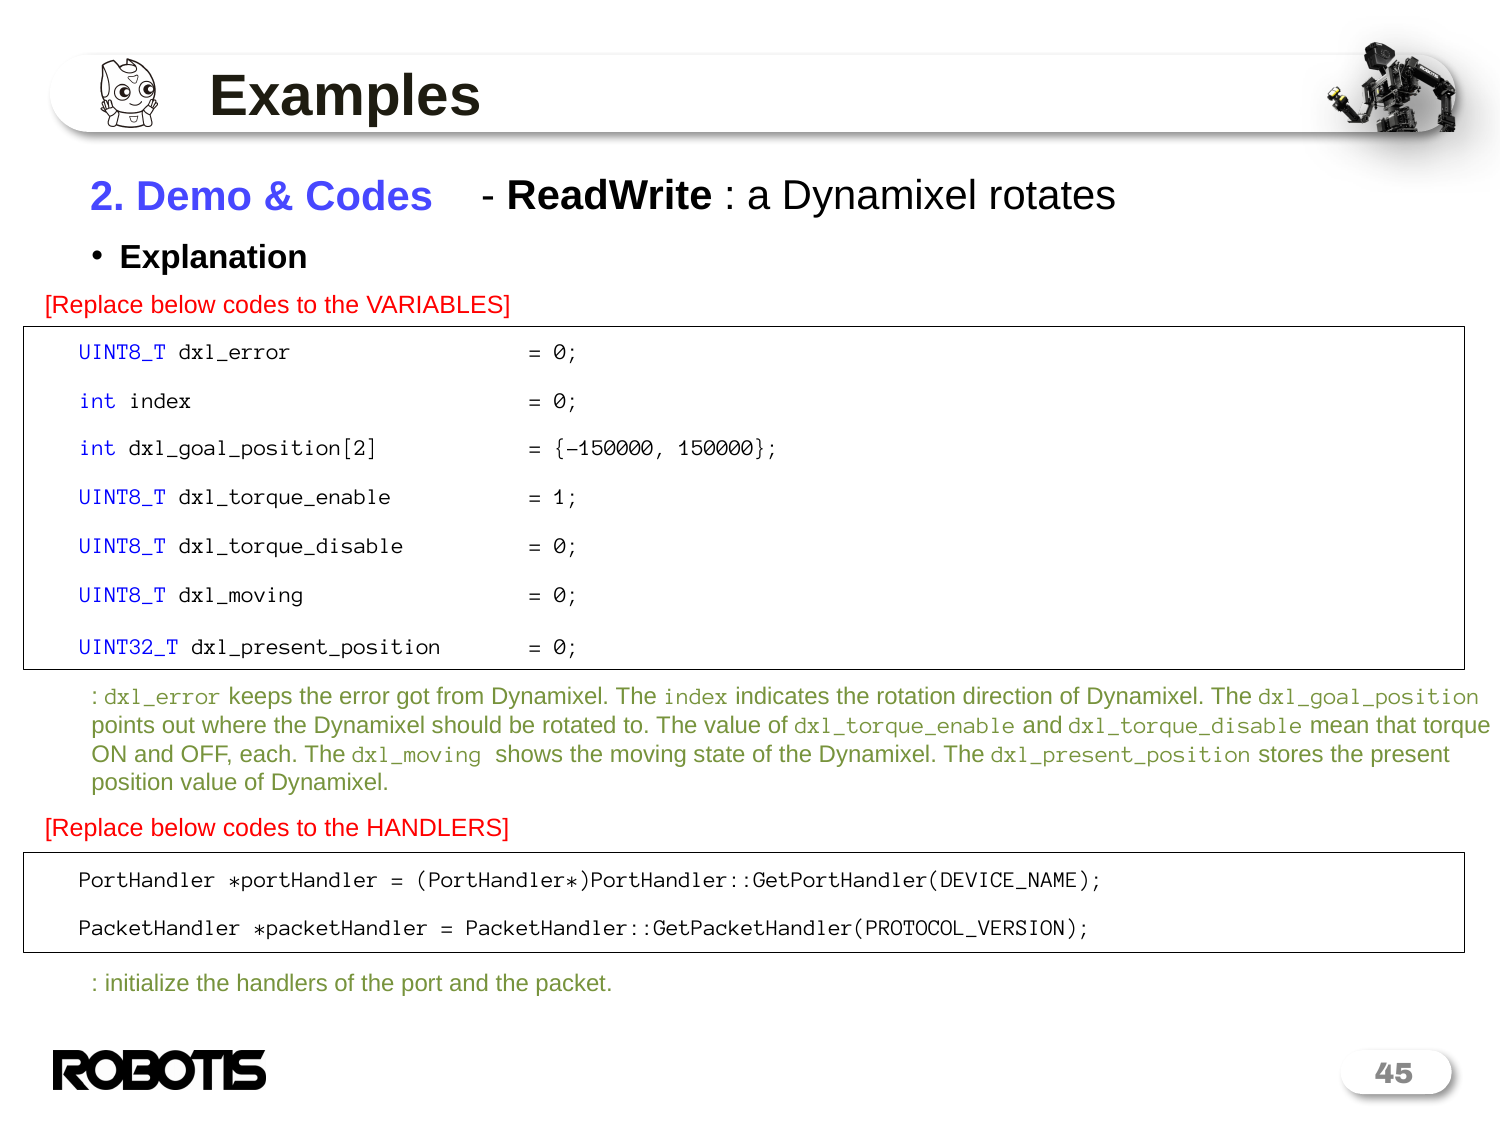

# Examples
2. Demo & Codes
- ReadWrite : a Dynamixel rotates
Explanation
[Replace below codes to the VARIABLES]

UINT8_T dxl_error		= 0;
int index		 	= 0;
int dxl_goal_position[2]	= {-150000, 150000};
UINT8_T dxl_torque_enable 	= 1;
UINT8_T dxl_torque_disable 	= 0;
UINT8_T dxl_moving 		= 0;
UINT32_T dxl_present_position 	= 0;
: dxl_error keeps the error got from Dynamixel. The index indicates the rotation direction of Dynamixel. The dxl_goal_position points out where the Dynamixel should be rotated to. The value of dxl_torque_enable and dxl_torque_disable mean that torque ON and OFF, each. The dxl_moving shows the moving state of the Dynamixel. The dxl_present_position stores the present position value of Dynamixel.
[Replace below codes to the HANDLERS]

PortHandler *portHandler = (PortHandler*)PortHandler::GetPortHandler(DEVICE_NAME);
PacketHandler *packetHandler = PacketHandler::GetPacketHandler(PROTOCOL_VERSION);
: initialize the handlers of the port and the packet.
45